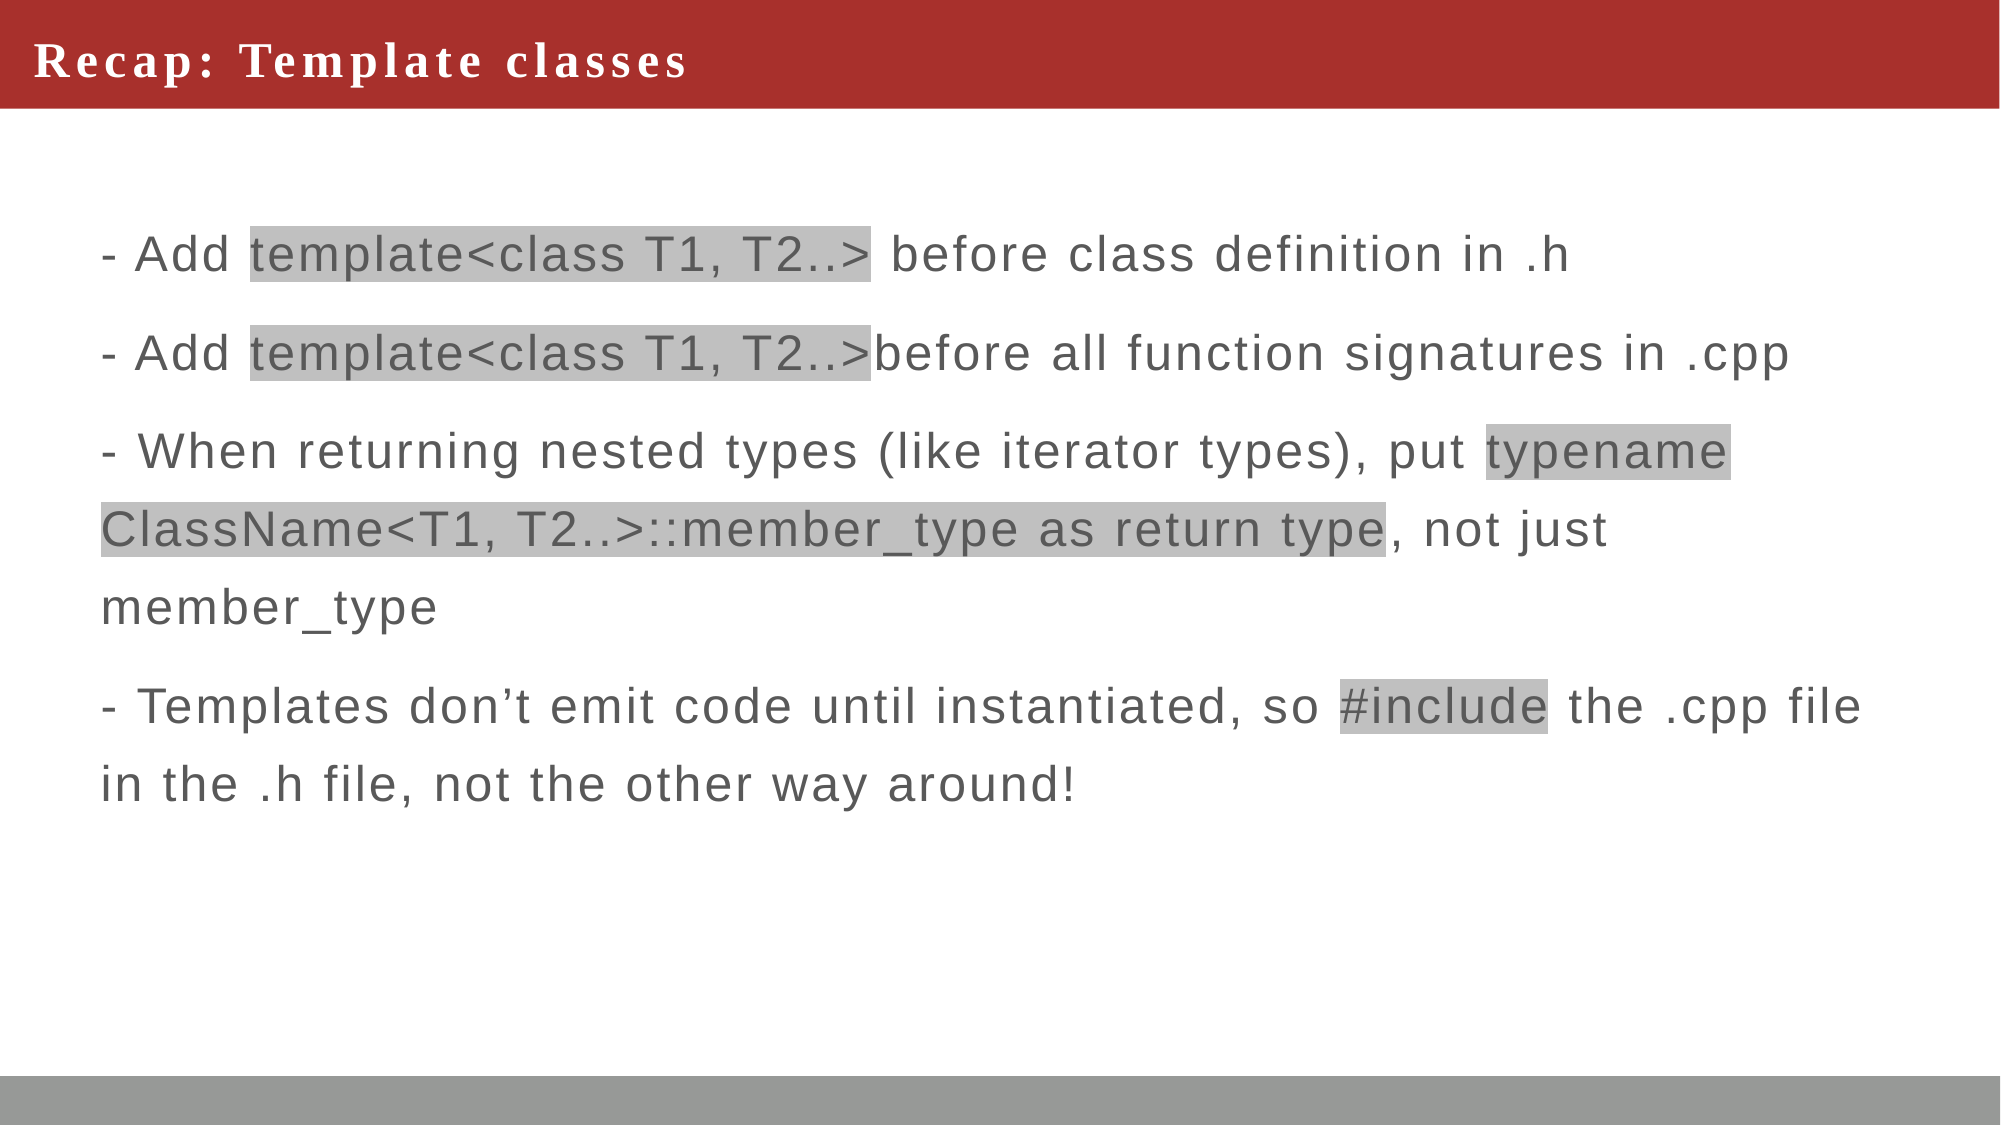

# Recap: Template classes
- Add template<class T1, T2..> before class definition in .h
- Add template<class T1, T2..>before all function signatures in .cpp
- When returning nested types (like iterator types), put typename ClassName<T1, T2..>::member_type as return type, not just member_type
- Templates don’t emit code until instantiated, so #include the .cpp file in the .h file, not the other way around!
27